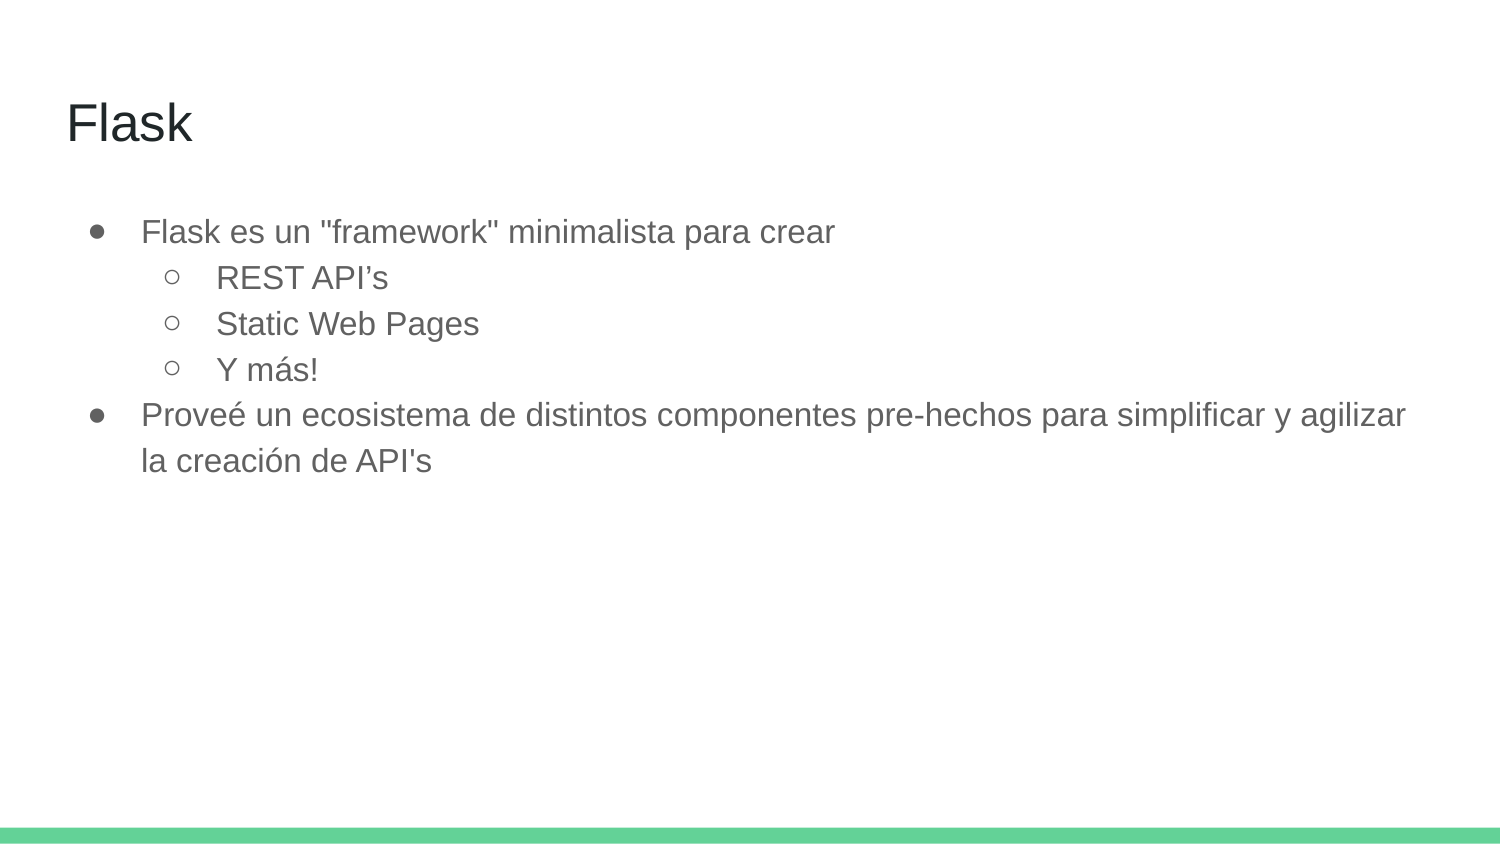

# Flask
Flask es un "framework" minimalista para crear
REST API’s
Static Web Pages
Y más!
Proveé un ecosistema de distintos componentes pre-hechos para simplificar y agilizar la creación de API's